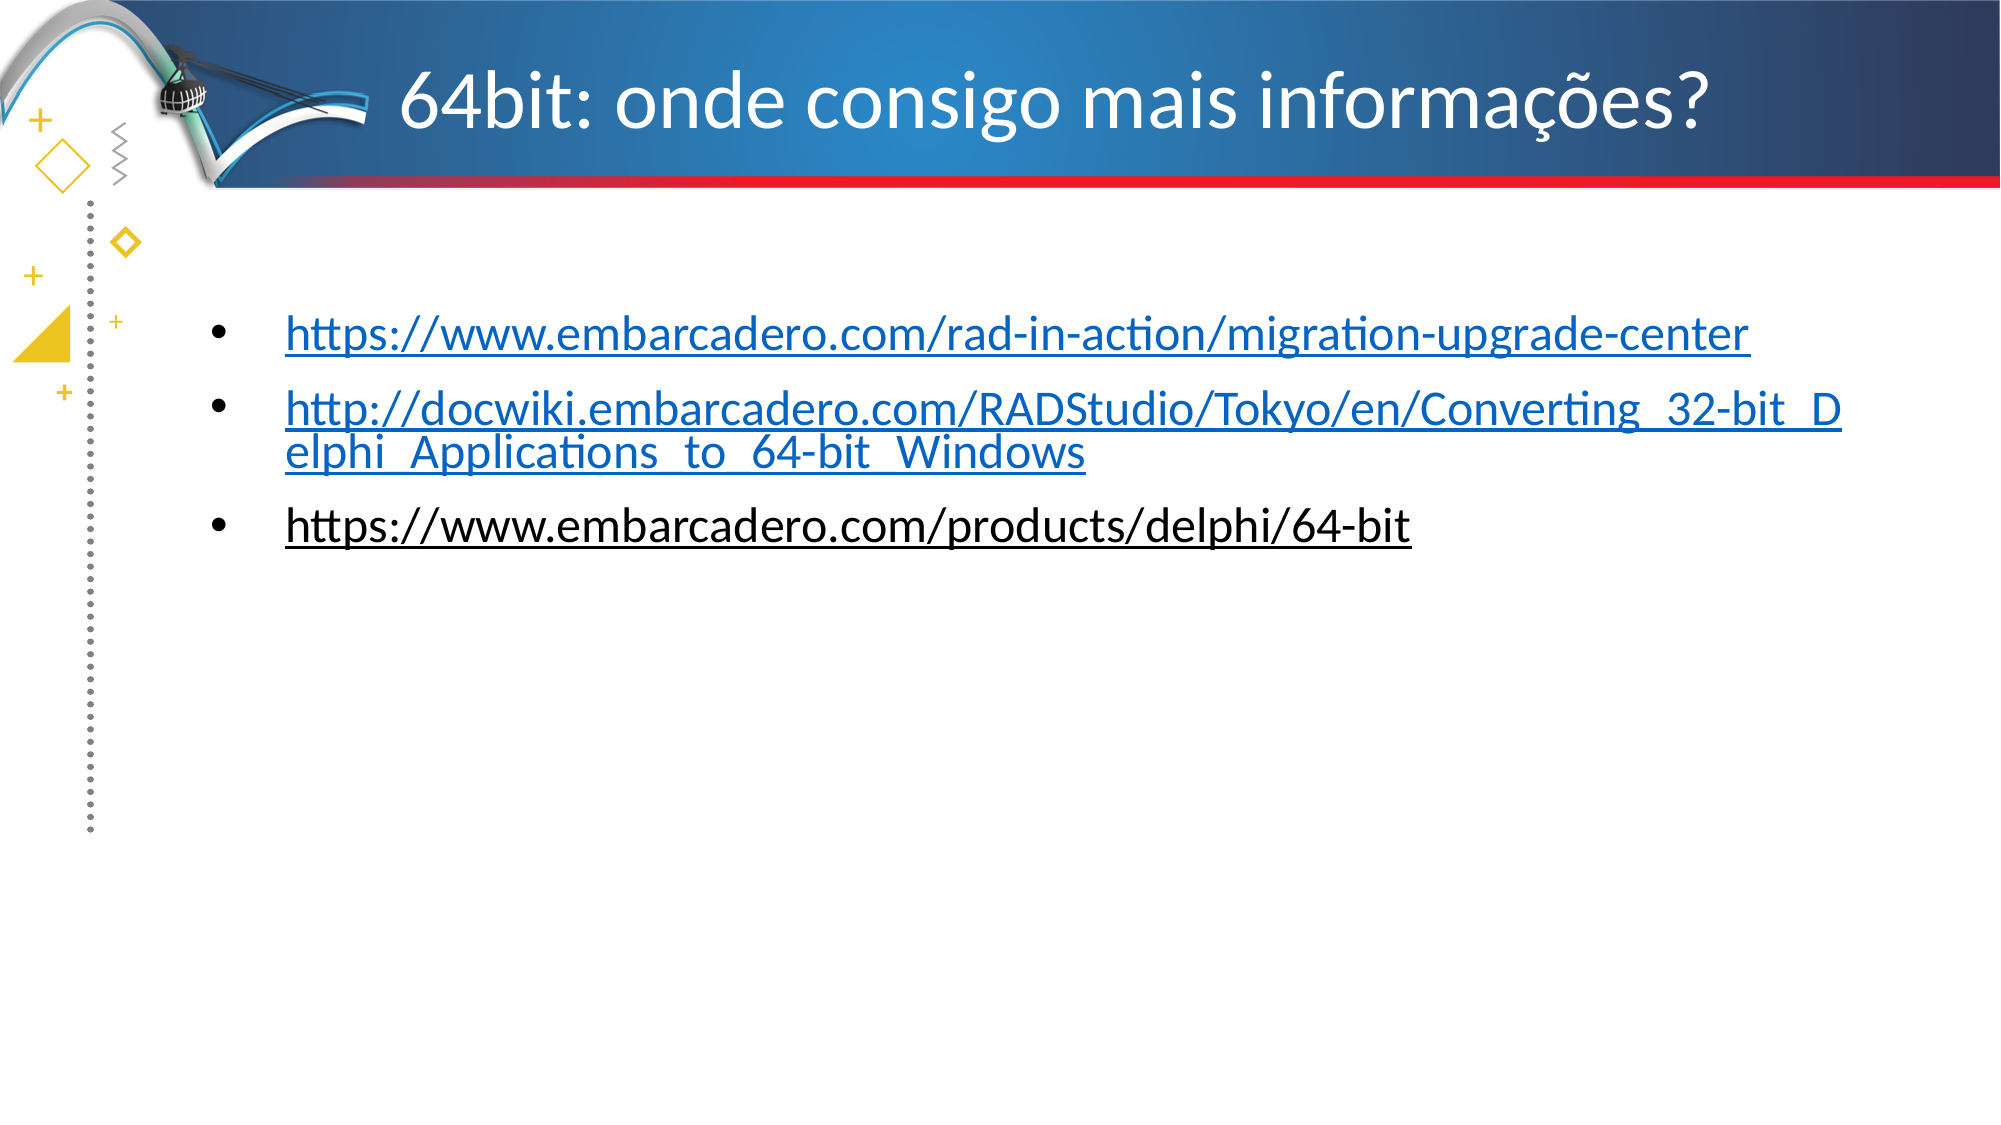

# 64bit: onde consigo mais informações?
https://www.embarcadero.com/rad-in-action/migration-upgrade-center
http://docwiki.embarcadero.com/RADStudio/Tokyo/en/Converting_32-bit_Delphi_Applications_to_64-bit_Windows
https://www.embarcadero.com/products/delphi/64-bit